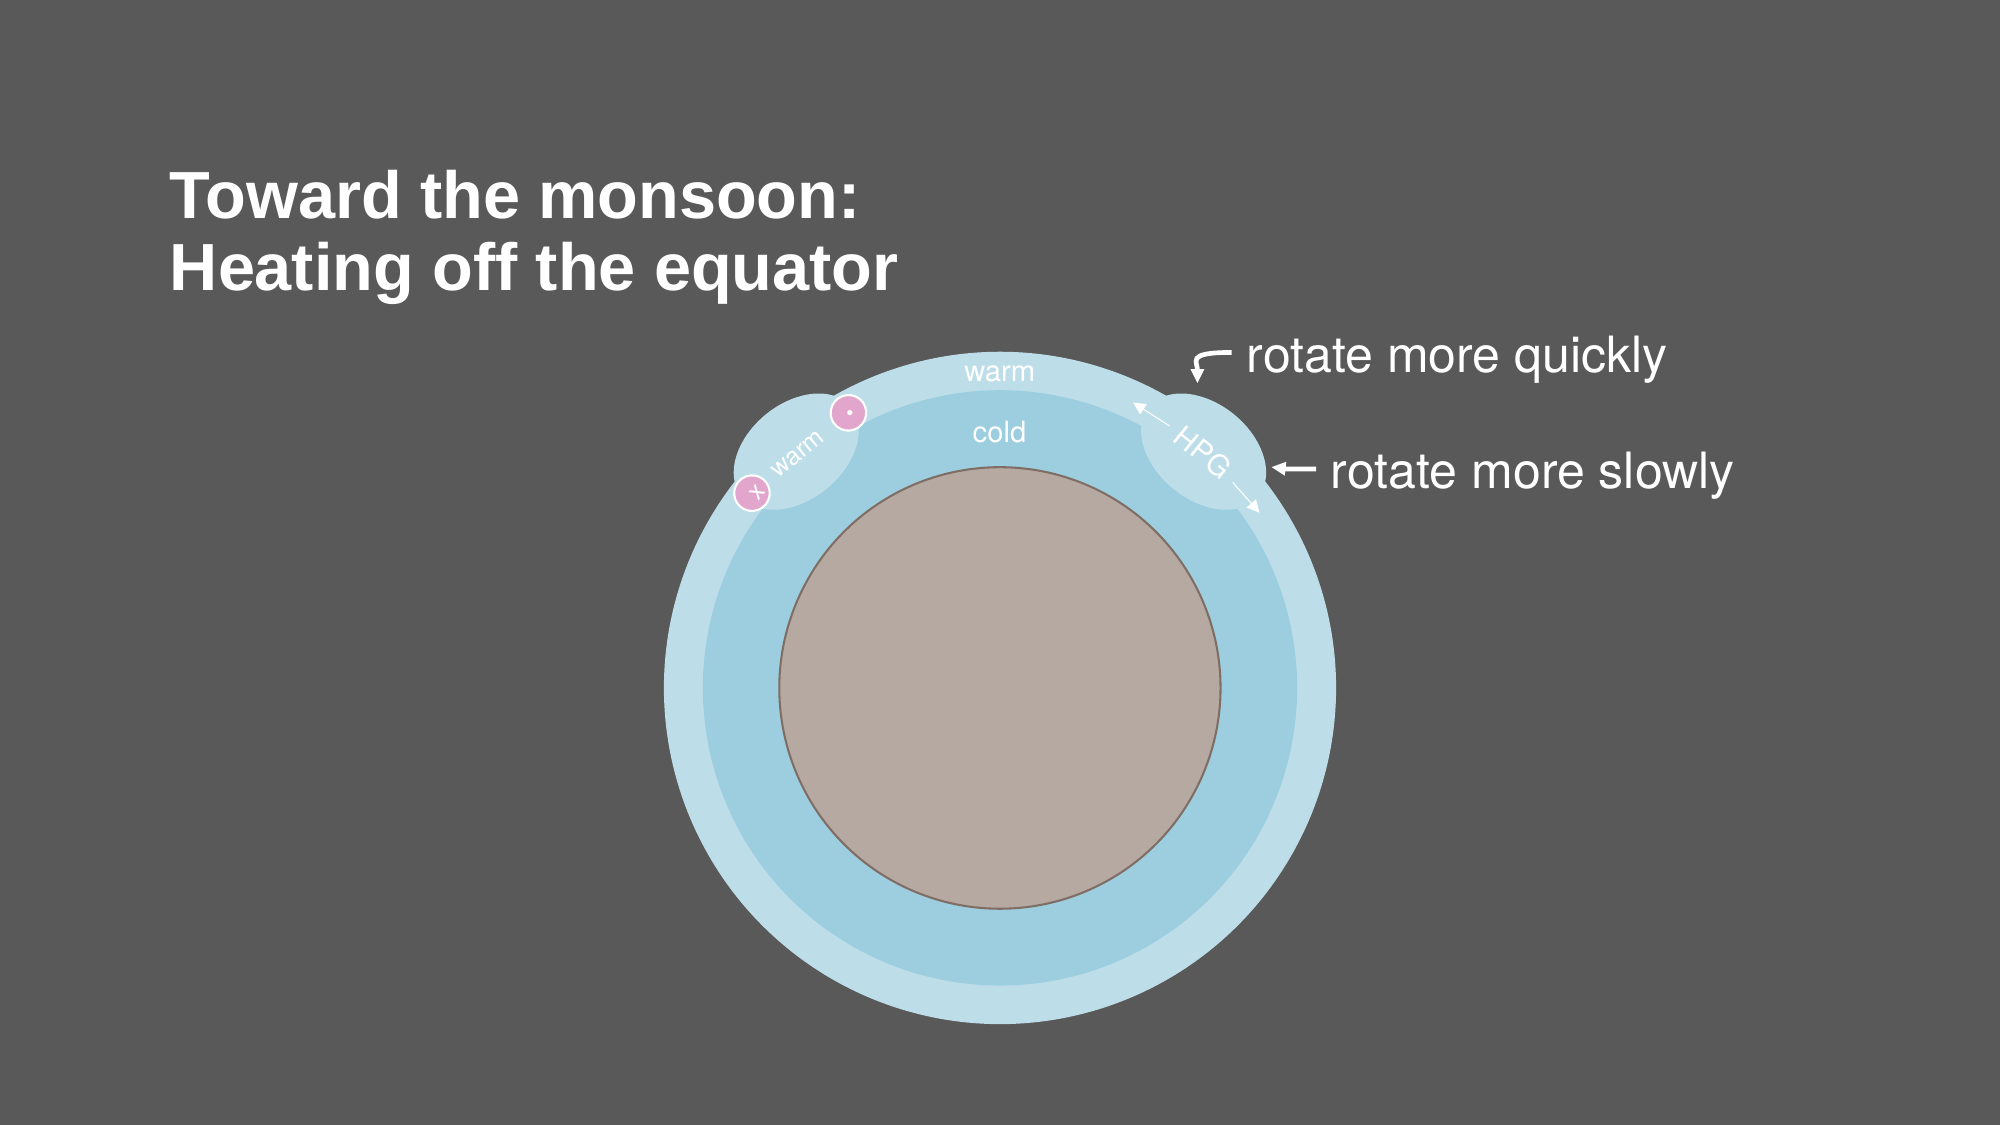

# Toward the monsoon: Heating off the equator
rotate more quickly
warm

•
HPG
warm
cold
rotate more slowly
x